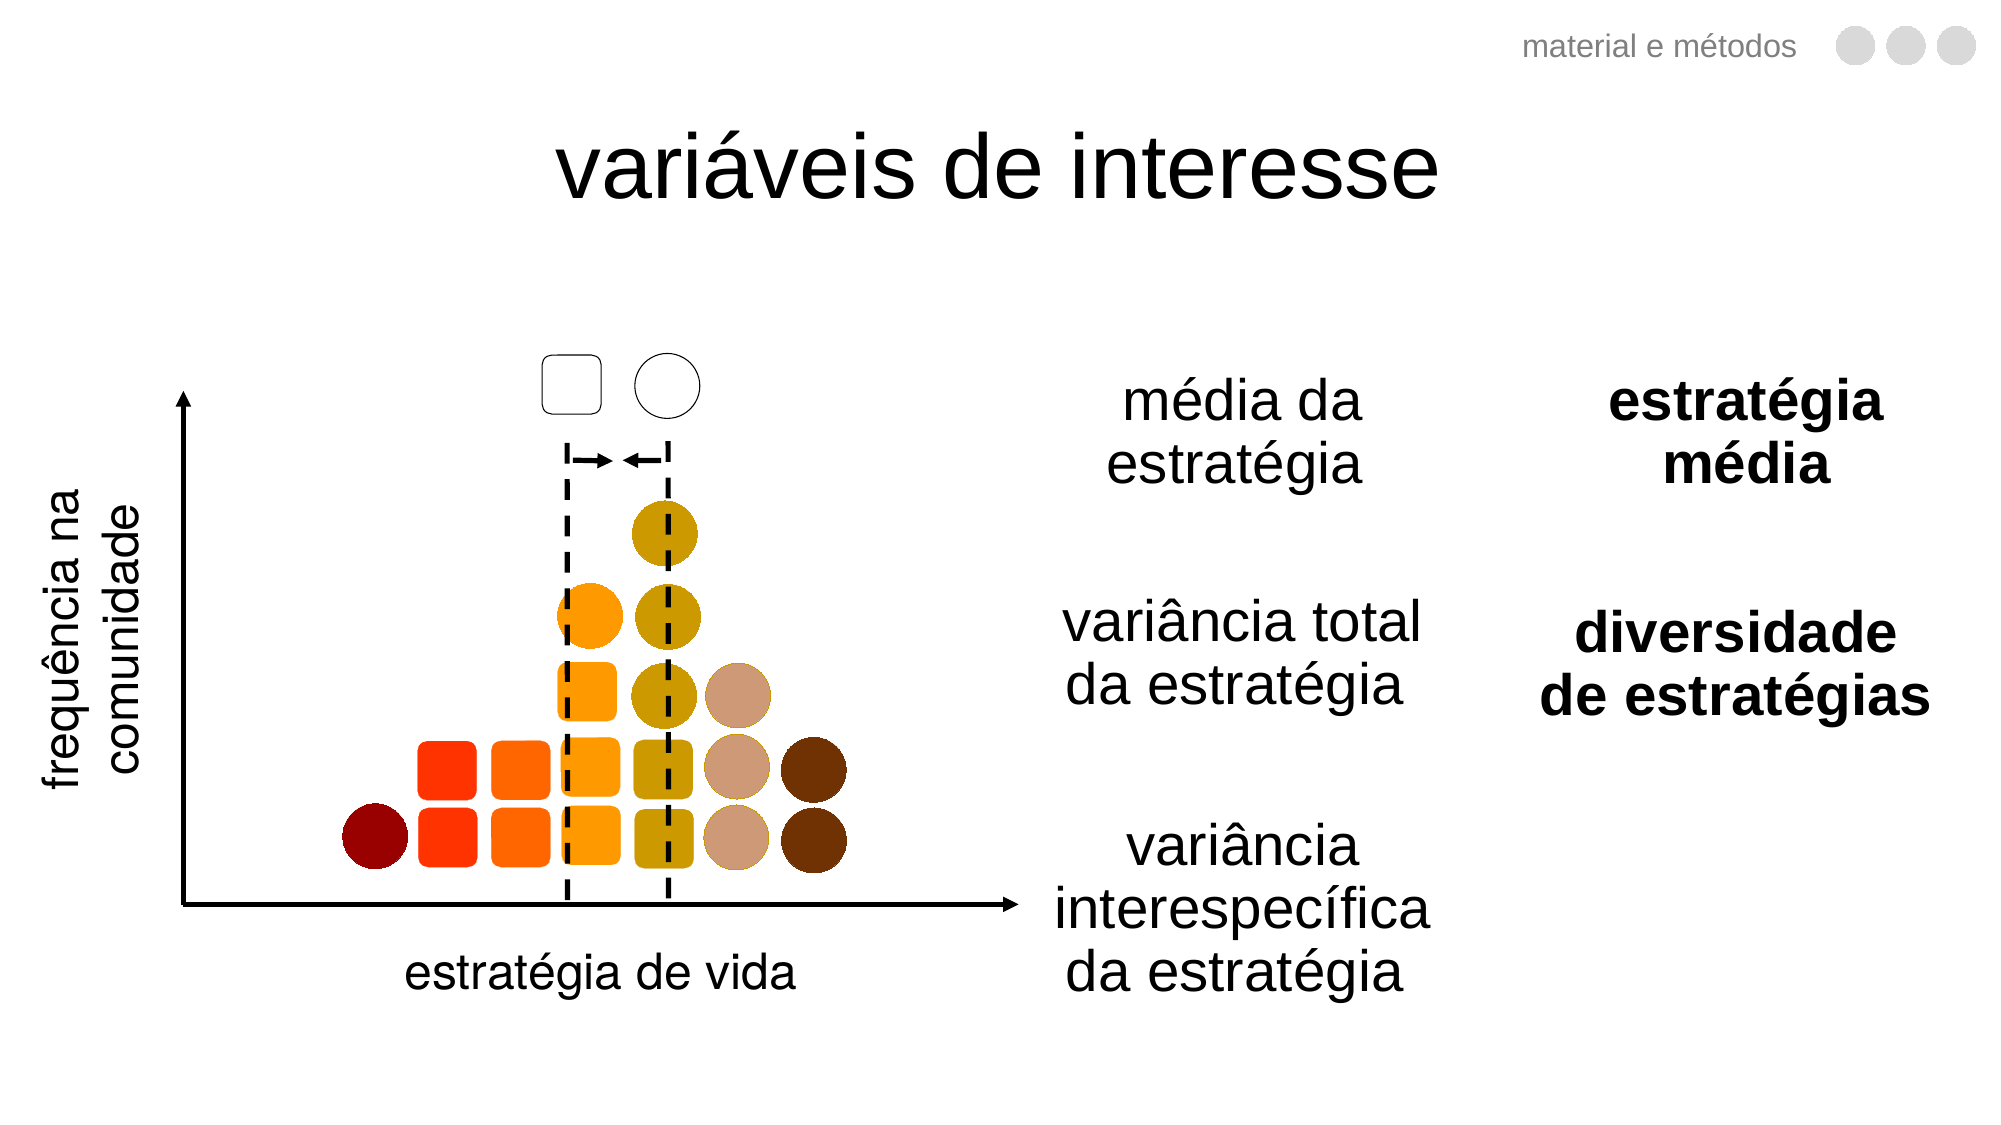

material e métodos

# variáveis de interesse
média da estratégia
estratégia média

variância total da estratégia
diversidade de estratégias
frequência na comunidade

variância interespecífica da estratégia

estratégia de vida